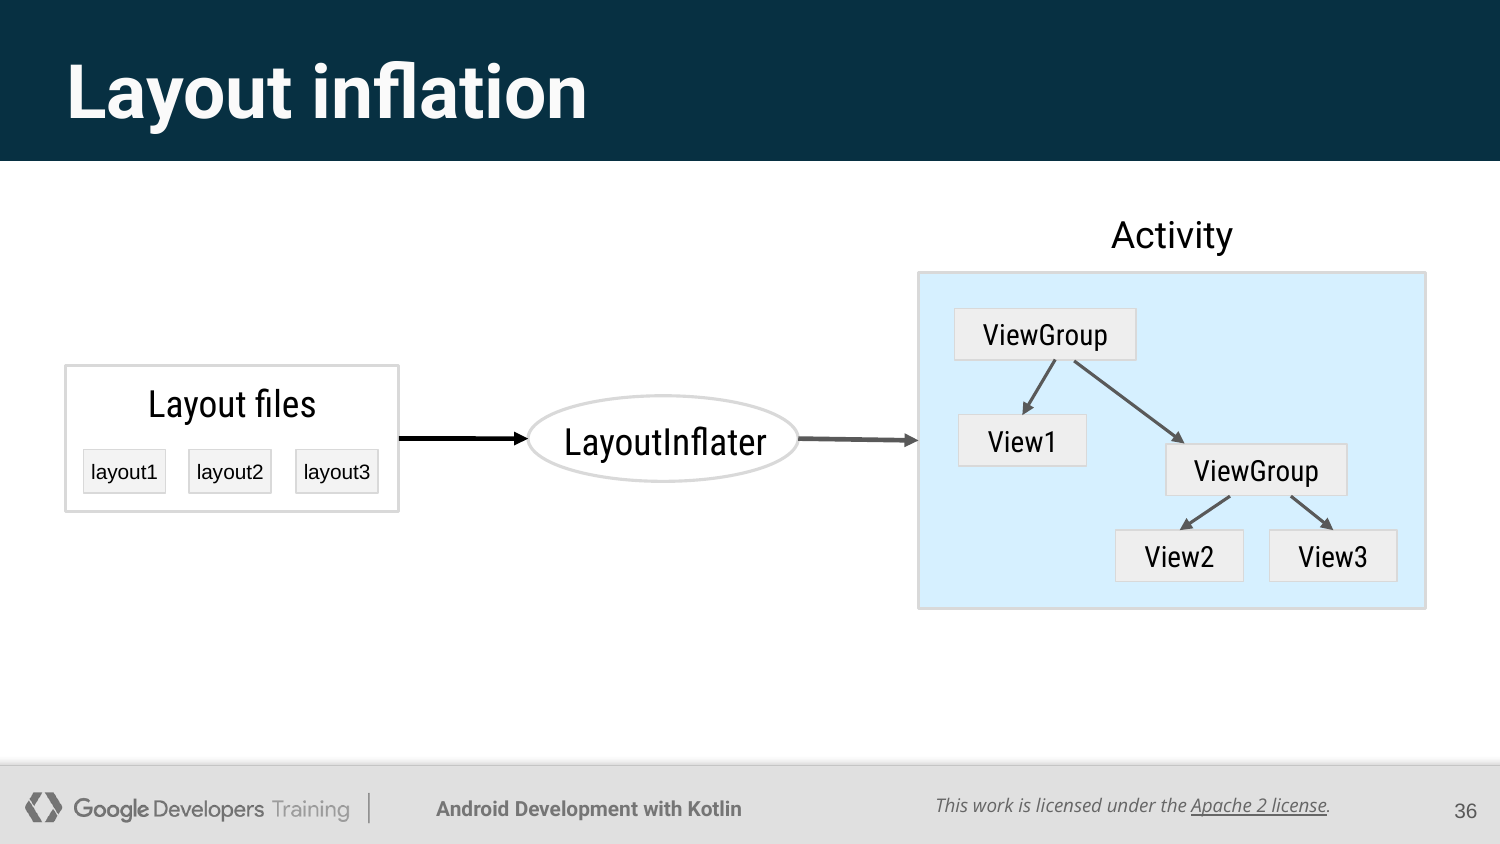

# Layout inflation
Activity

ViewGroup
Layout files

LayoutInflater
View1
ViewGroup
layout1
layout2
layout3
View2
View3
36